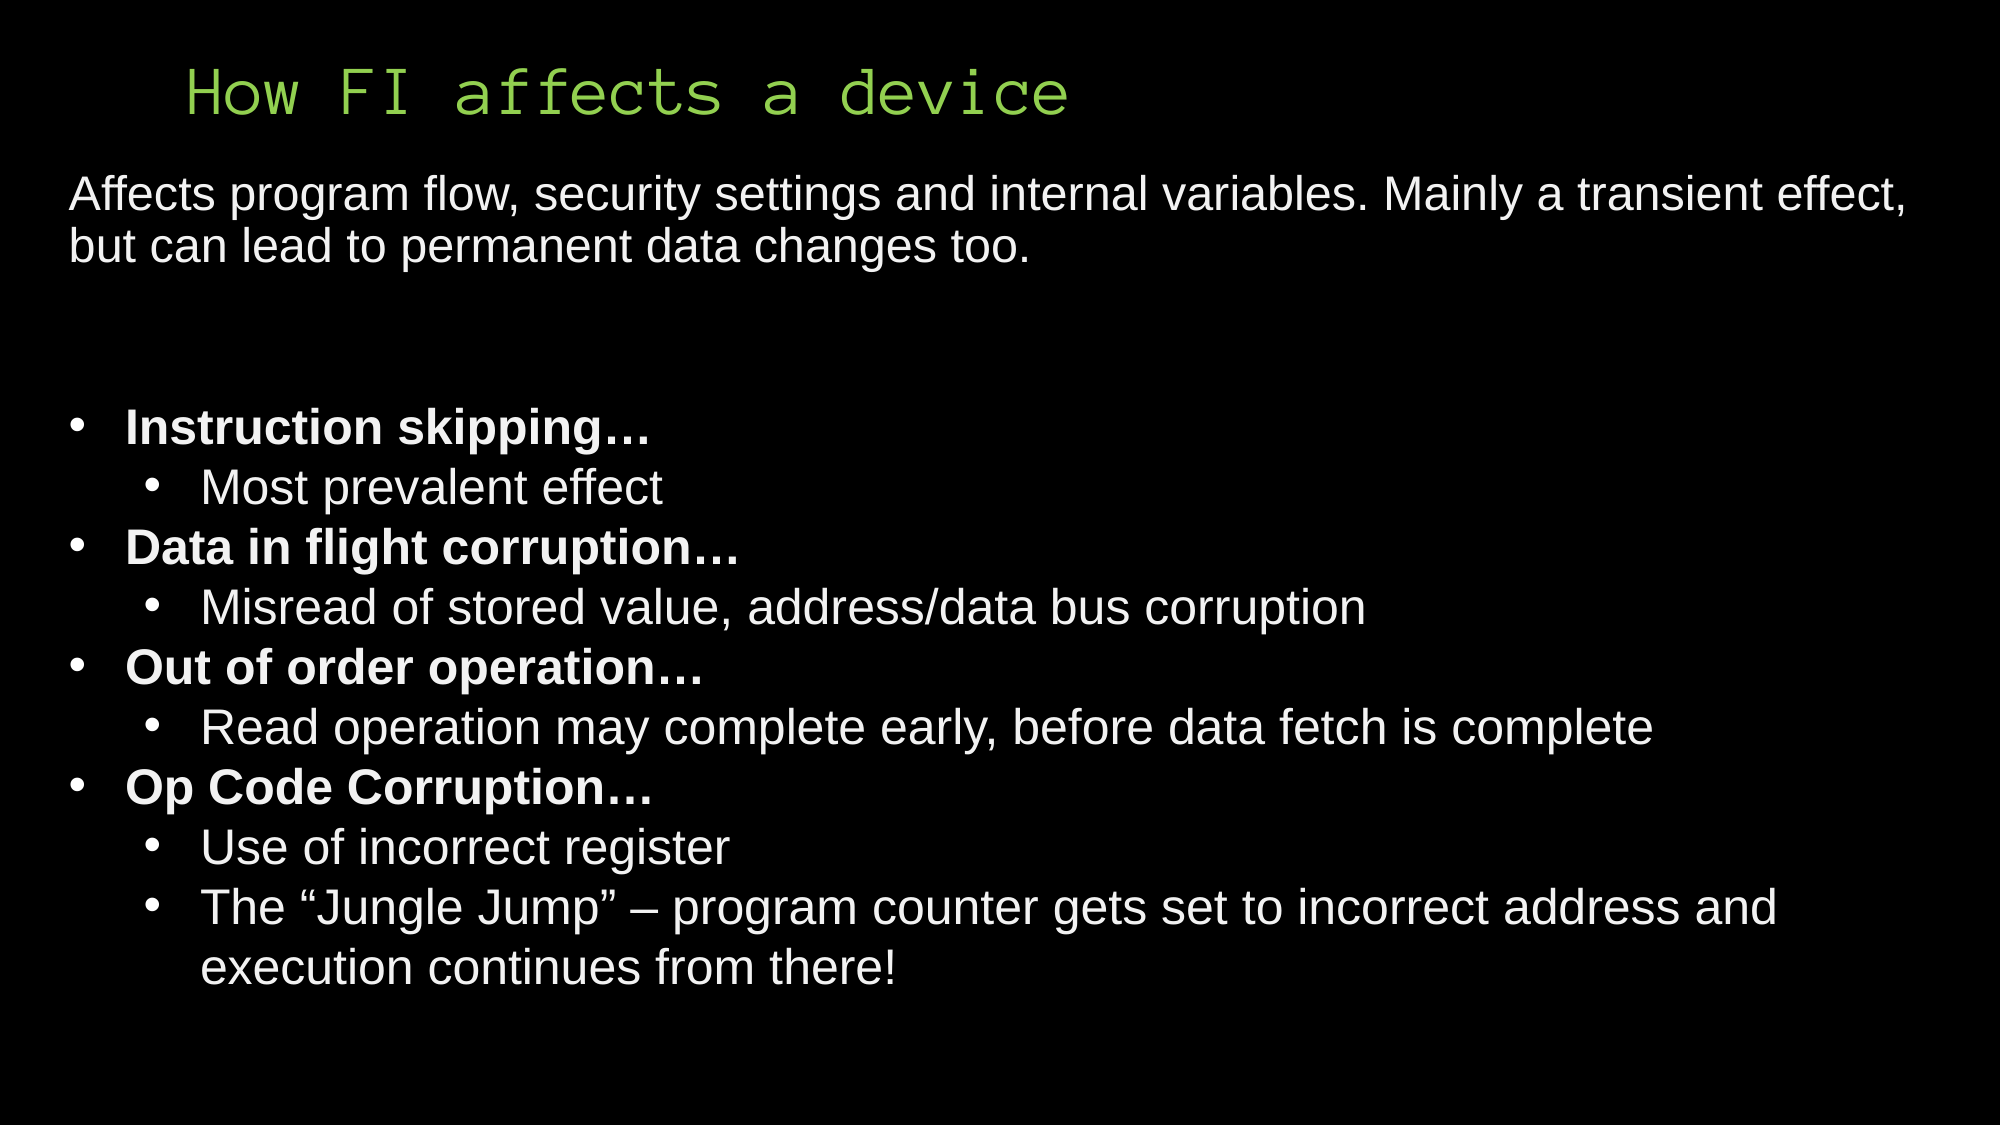

# How FI affects a device
Affects program flow, security settings and internal variables. Mainly a transient effect, but can lead to permanent data changes too.
Instruction skipping…
Most prevalent effect
Data in flight corruption…
Misread of stored value, address/data bus corruption
Out of order operation…
Read operation may complete early, before data fetch is complete
Op Code Corruption…
Use of incorrect register
The “Jungle Jump” – program counter gets set to incorrect address and execution continues from there!